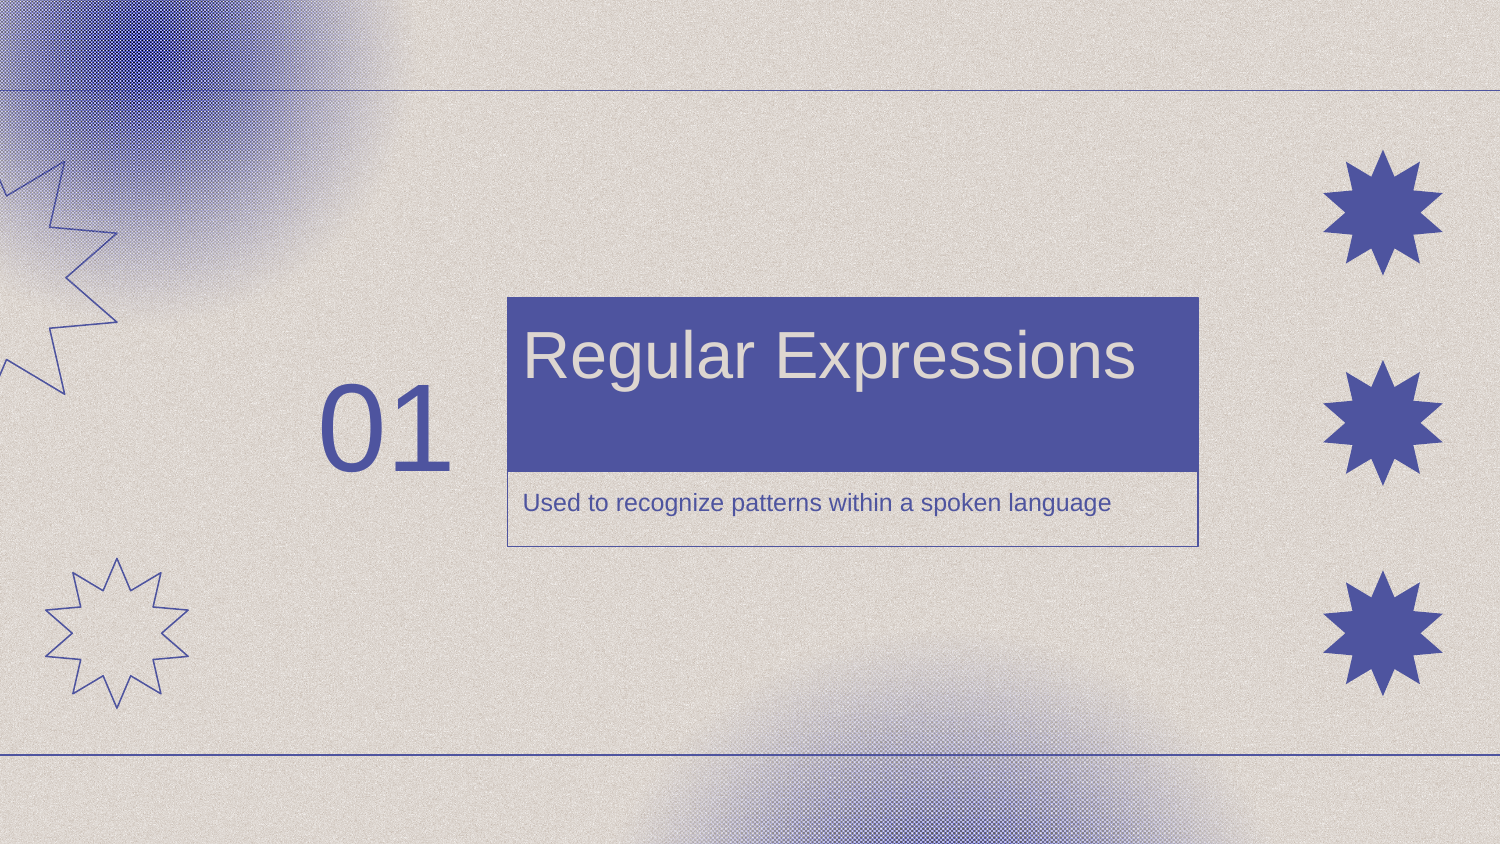

01
# Regular Expressions
Used to recognize patterns within a spoken language